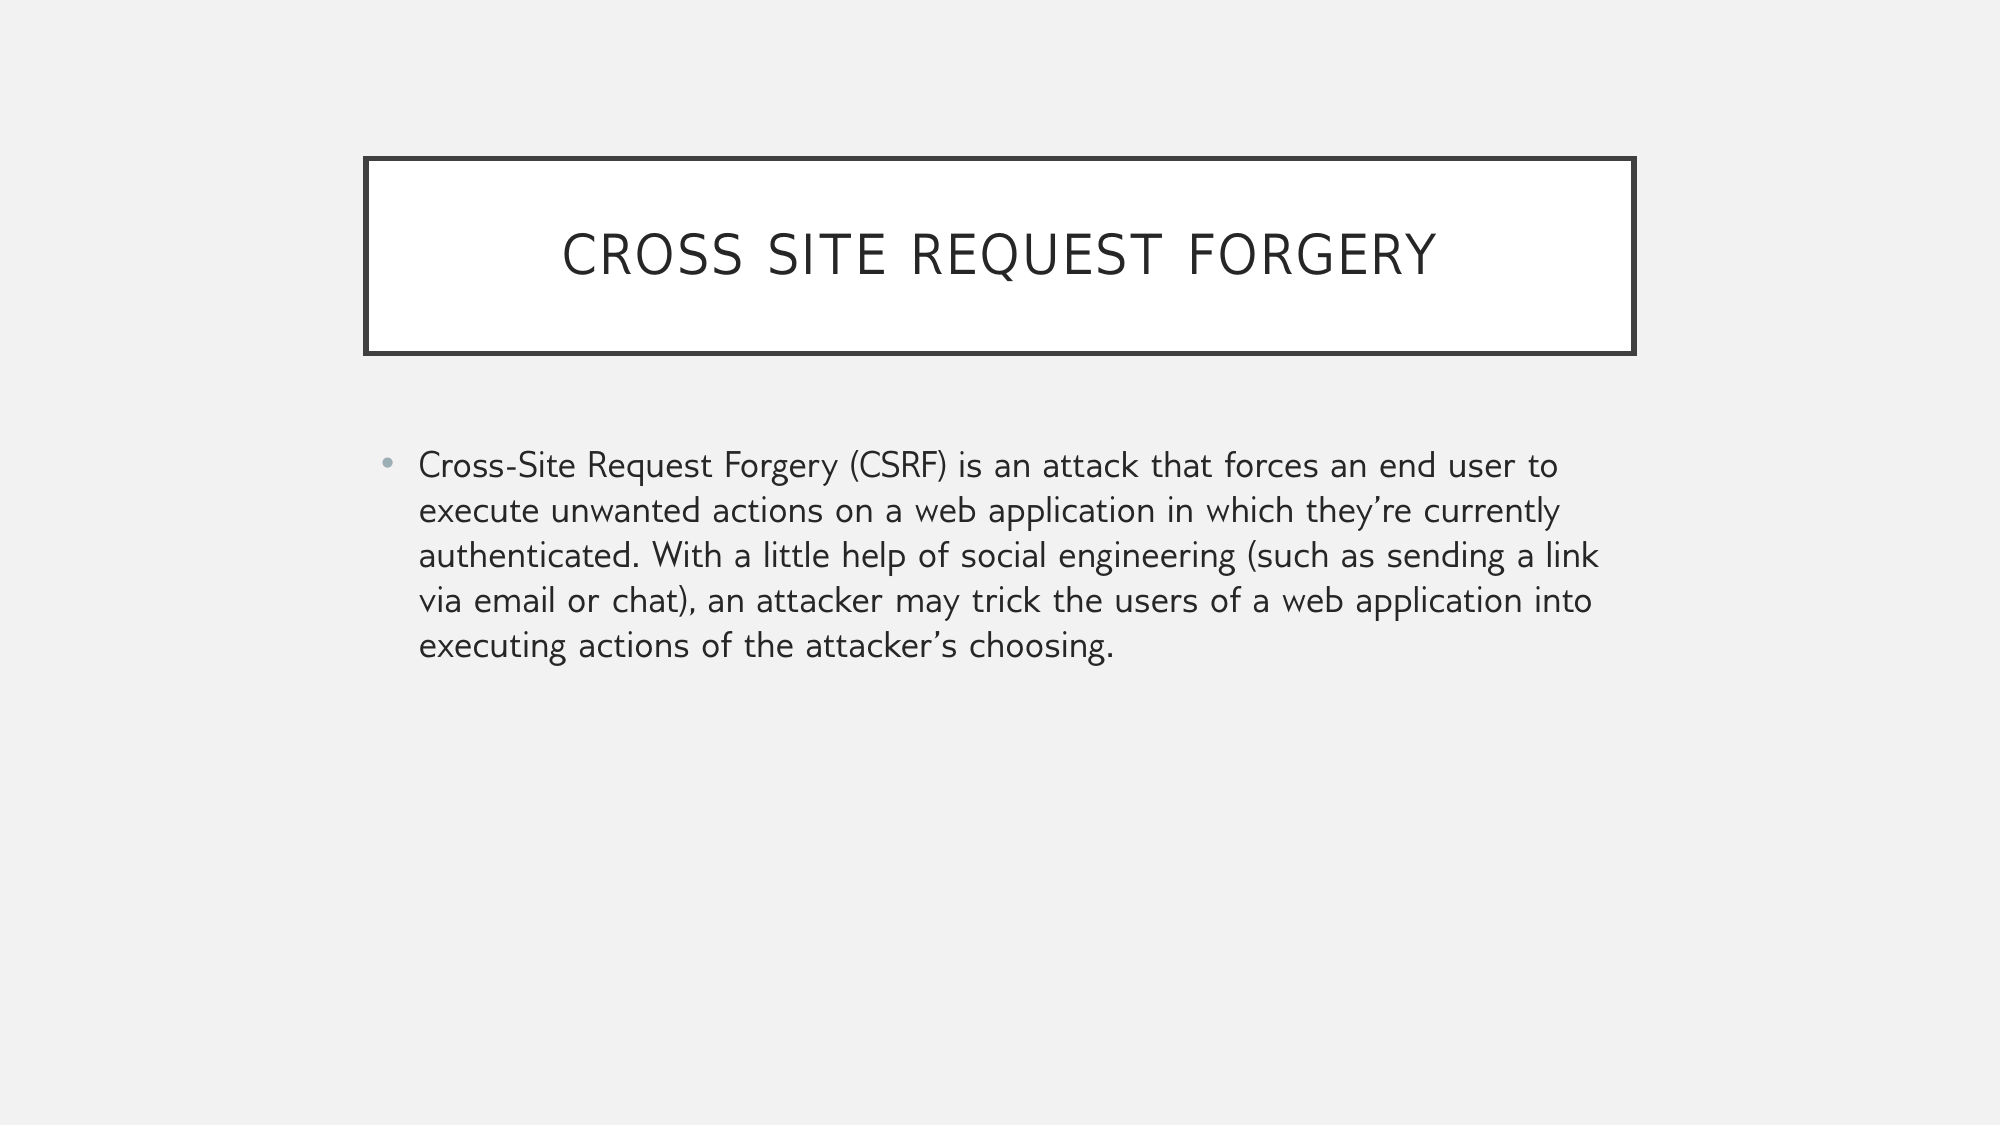

# Cross Site Request Forgery
Cross-Site Request Forgery (CSRF) is an attack that forces an end user to execute unwanted actions on a web application in which they’re currently authenticated. With a little help of social engineering (such as sending a link via email or chat), an attacker may trick the users of a web application into executing actions of the attacker’s choosing.